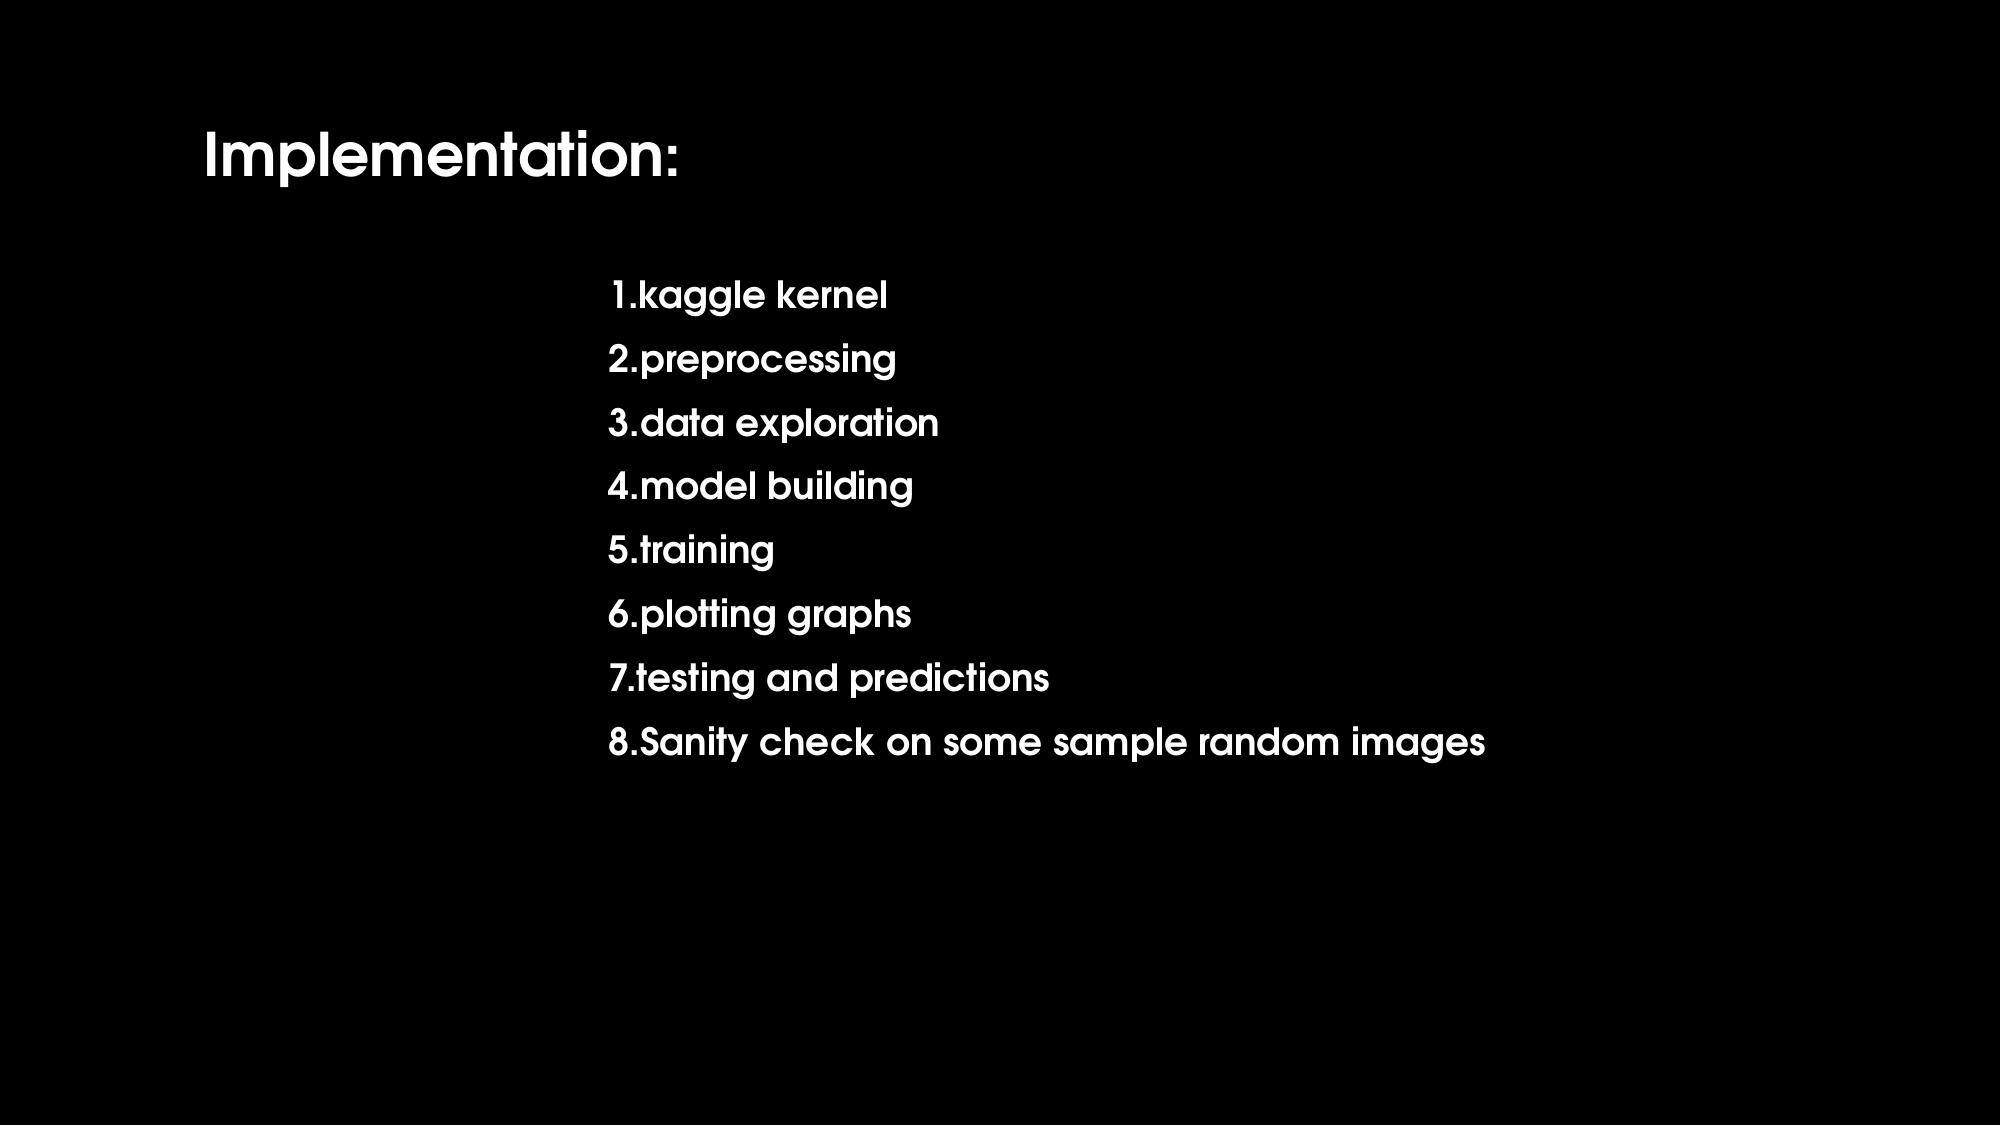

Implementation:

			1.kaggle kernel
			2.preprocessing
			3.data exploration
			4.model building
			5.training
			6.plotting graphs
			7.testing and predictions
			8.Sanity check on some sample random images